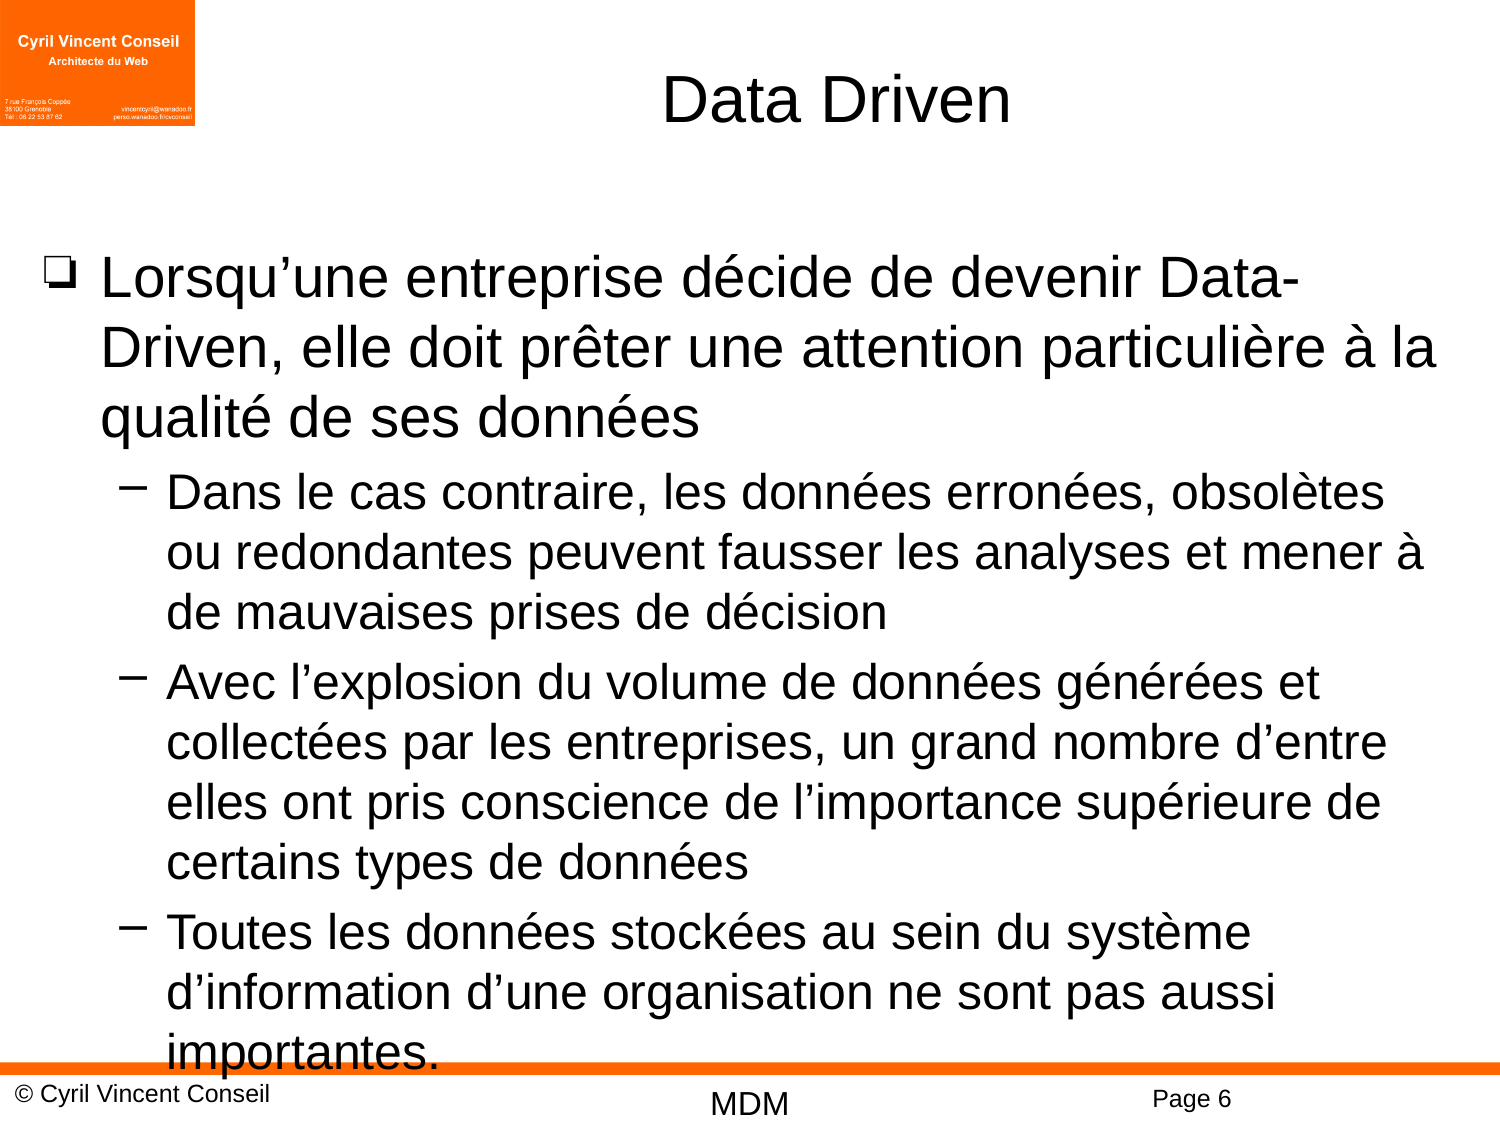

# Data Driven
Lorsqu’une entreprise décide de devenir Data-Driven, elle doit prêter une attention particulière à la qualité de ses données
Dans le cas contraire, les données erronées, obsolètes ou redondantes peuvent fausser les analyses et mener à de mauvaises prises de décision
Avec l’explosion du volume de données générées et collectées par les entreprises, un grand nombre d’entre elles ont pris conscience de l’importance supérieure de certains types de données
Toutes les données stockées au sein du système d’information d’une organisation ne sont pas aussi importantes.